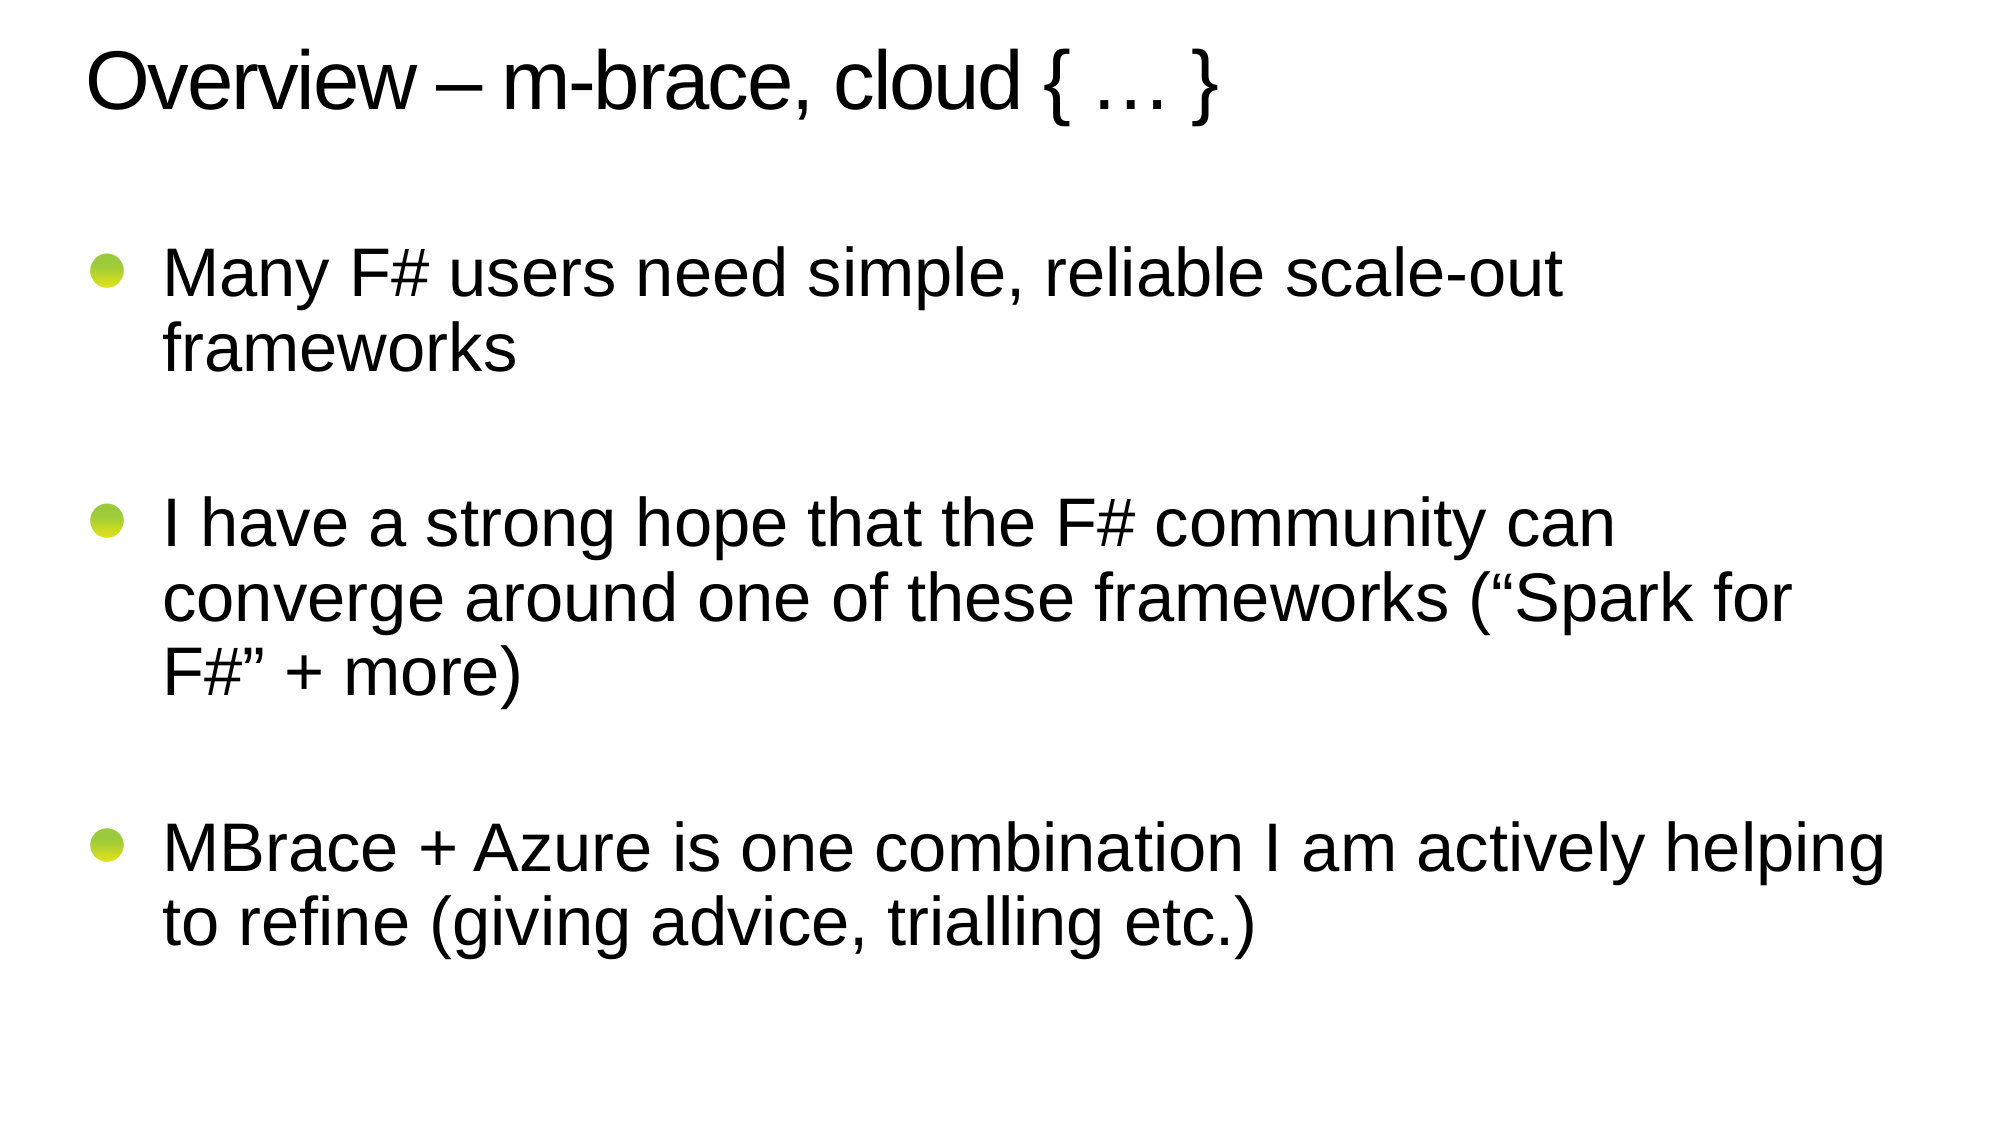

# Overview – m-brace, cloud { … }
Many F# users need simple, reliable scale-out frameworks

I have a strong hope that the F# community can converge around one of these frameworks (“Spark for F#” + more)

MBrace + Azure is one combination I am actively helping to refine (giving advice, trialling etc.)